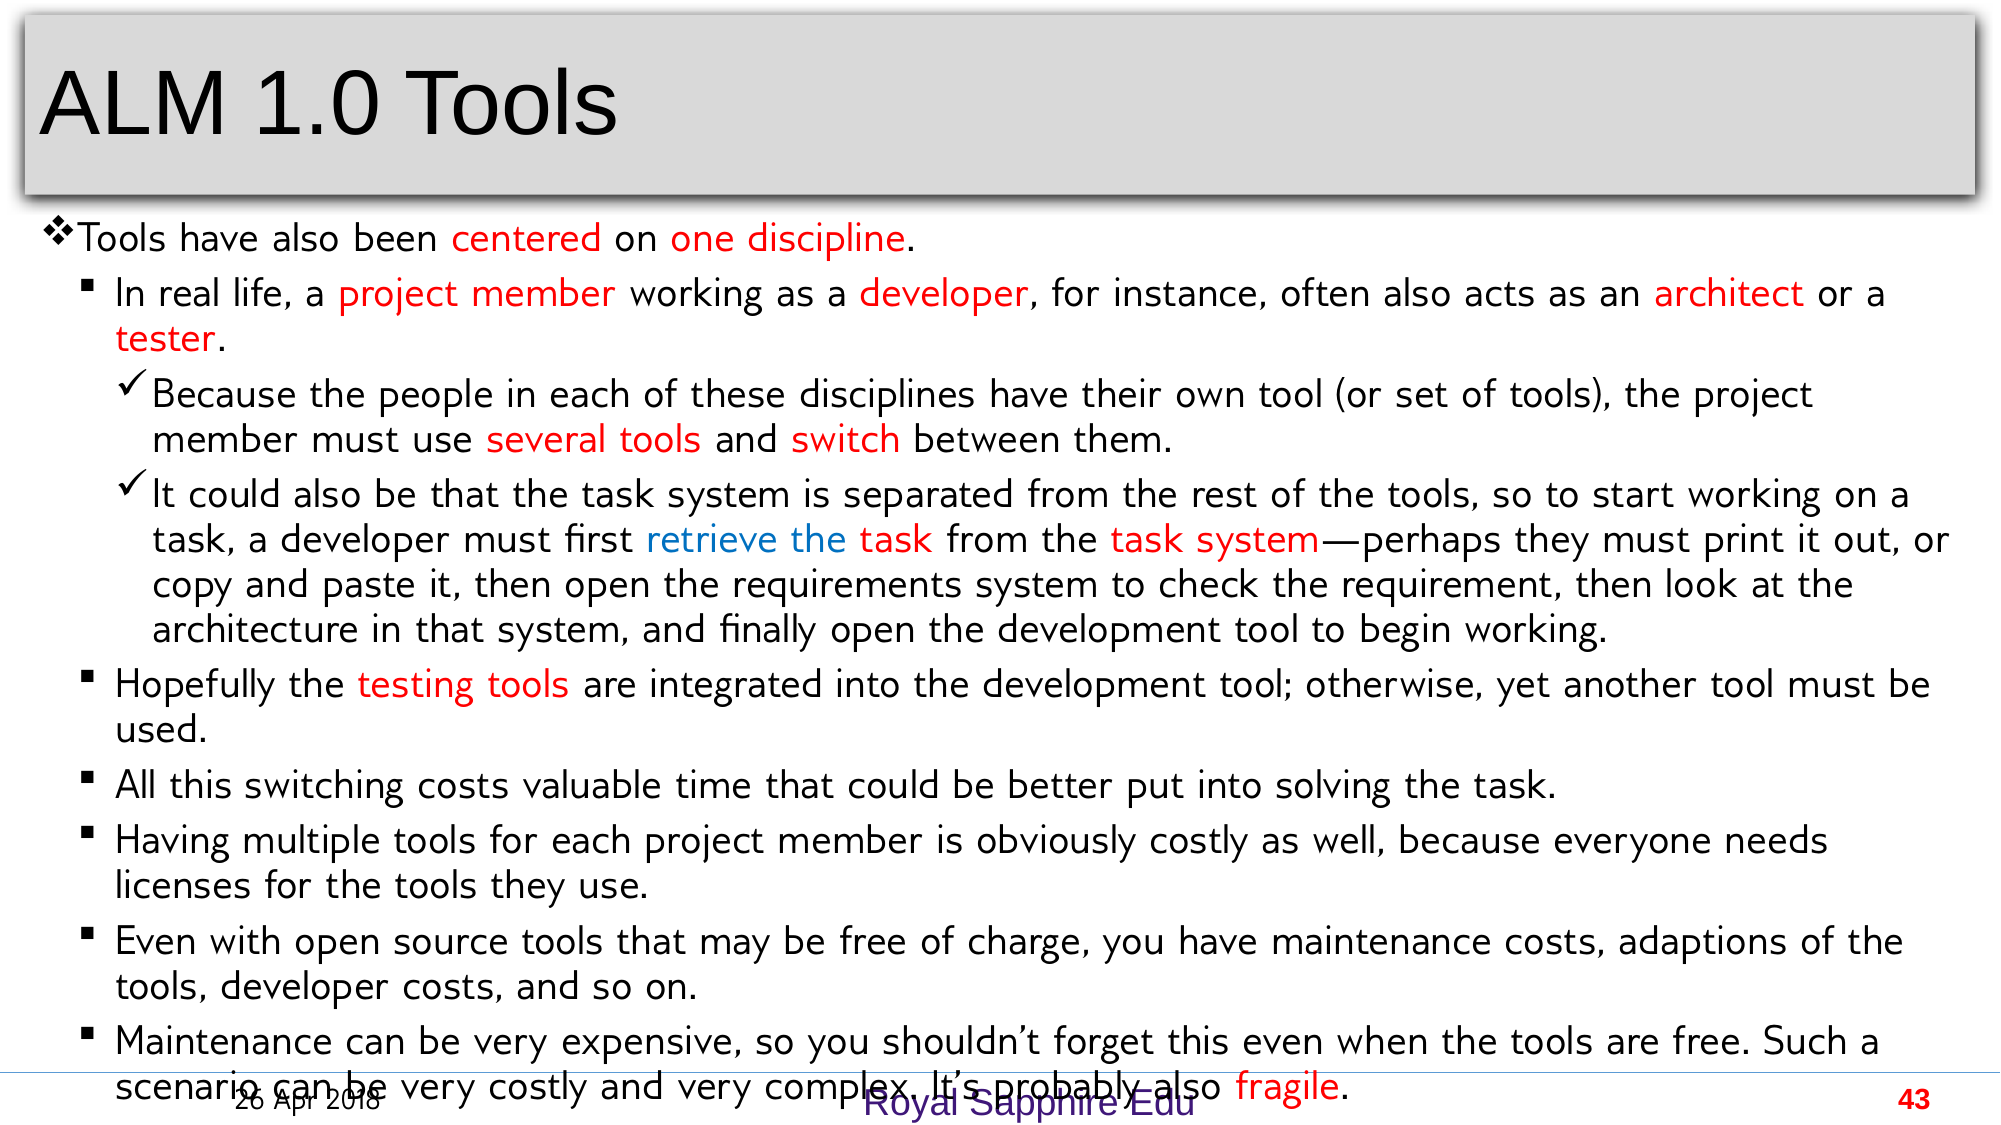

# ALM 1.0 Tools
Tools have also been centered on one discipline.
In real life, a project member working as a developer, for instance, often also acts as an architect or a tester.
Because the people in each of these disciplines have their own tool (or set of tools), the project member must use several tools and switch between them.
It could also be that the task system is separated from the rest of the tools, so to start working on a task, a developer must first retrieve the task from the task system—perhaps they must print it out, or copy and paste it, then open the requirements system to check the requirement, then look at the architecture in that system, and finally open the development tool to begin working.
Hopefully the testing tools are integrated into the development tool; otherwise, yet another tool must be used.
All this switching costs valuable time that could be better put into solving the task.
Having multiple tools for each project member is obviously costly as well, because everyone needs licenses for the tools they use.
Even with open source tools that may be free of charge, you have maintenance costs, adaptions of the tools, developer costs, and so on.
Maintenance can be very expensive, so you shouldn’t forget this even when the tools are free. Such a scenario can be very costly and very complex. It’s probably also fragile.
26 Apr 2018
43